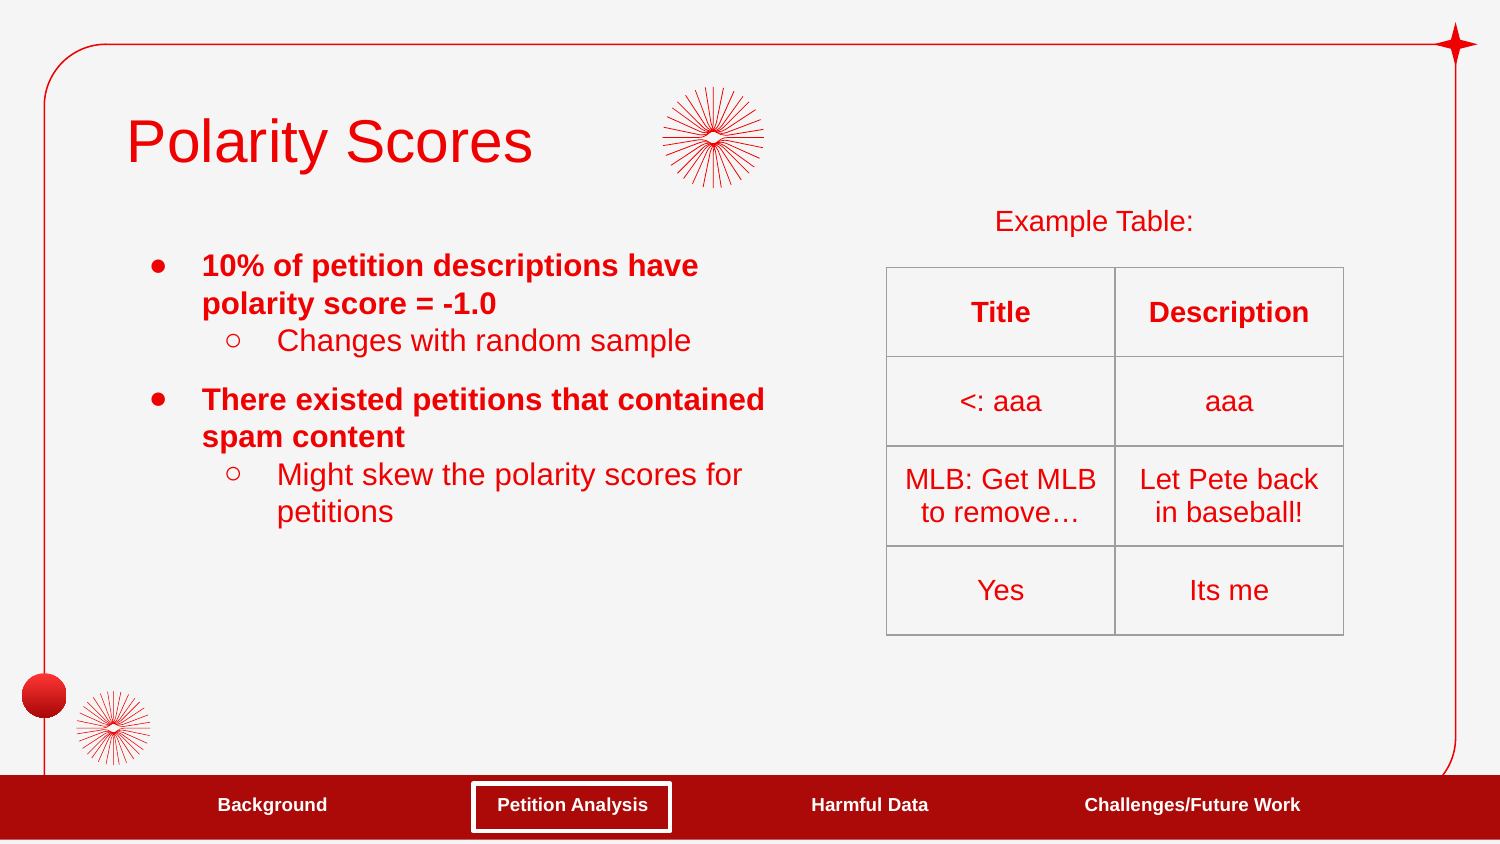

# Polarity Scores
Example Table:
10% of petition descriptions have polarity score = -1.0
Changes with random sample
There existed petitions that contained spam content
Might skew the polarity scores for petitions
| Title | Description |
| --- | --- |
| <: aaa | aaa |
| MLB: Get MLB to remove… | Let Pete back in baseball! |
| Yes | Its me |

Petition Analysis
Background
Harmful Data
Challenges/Future Work